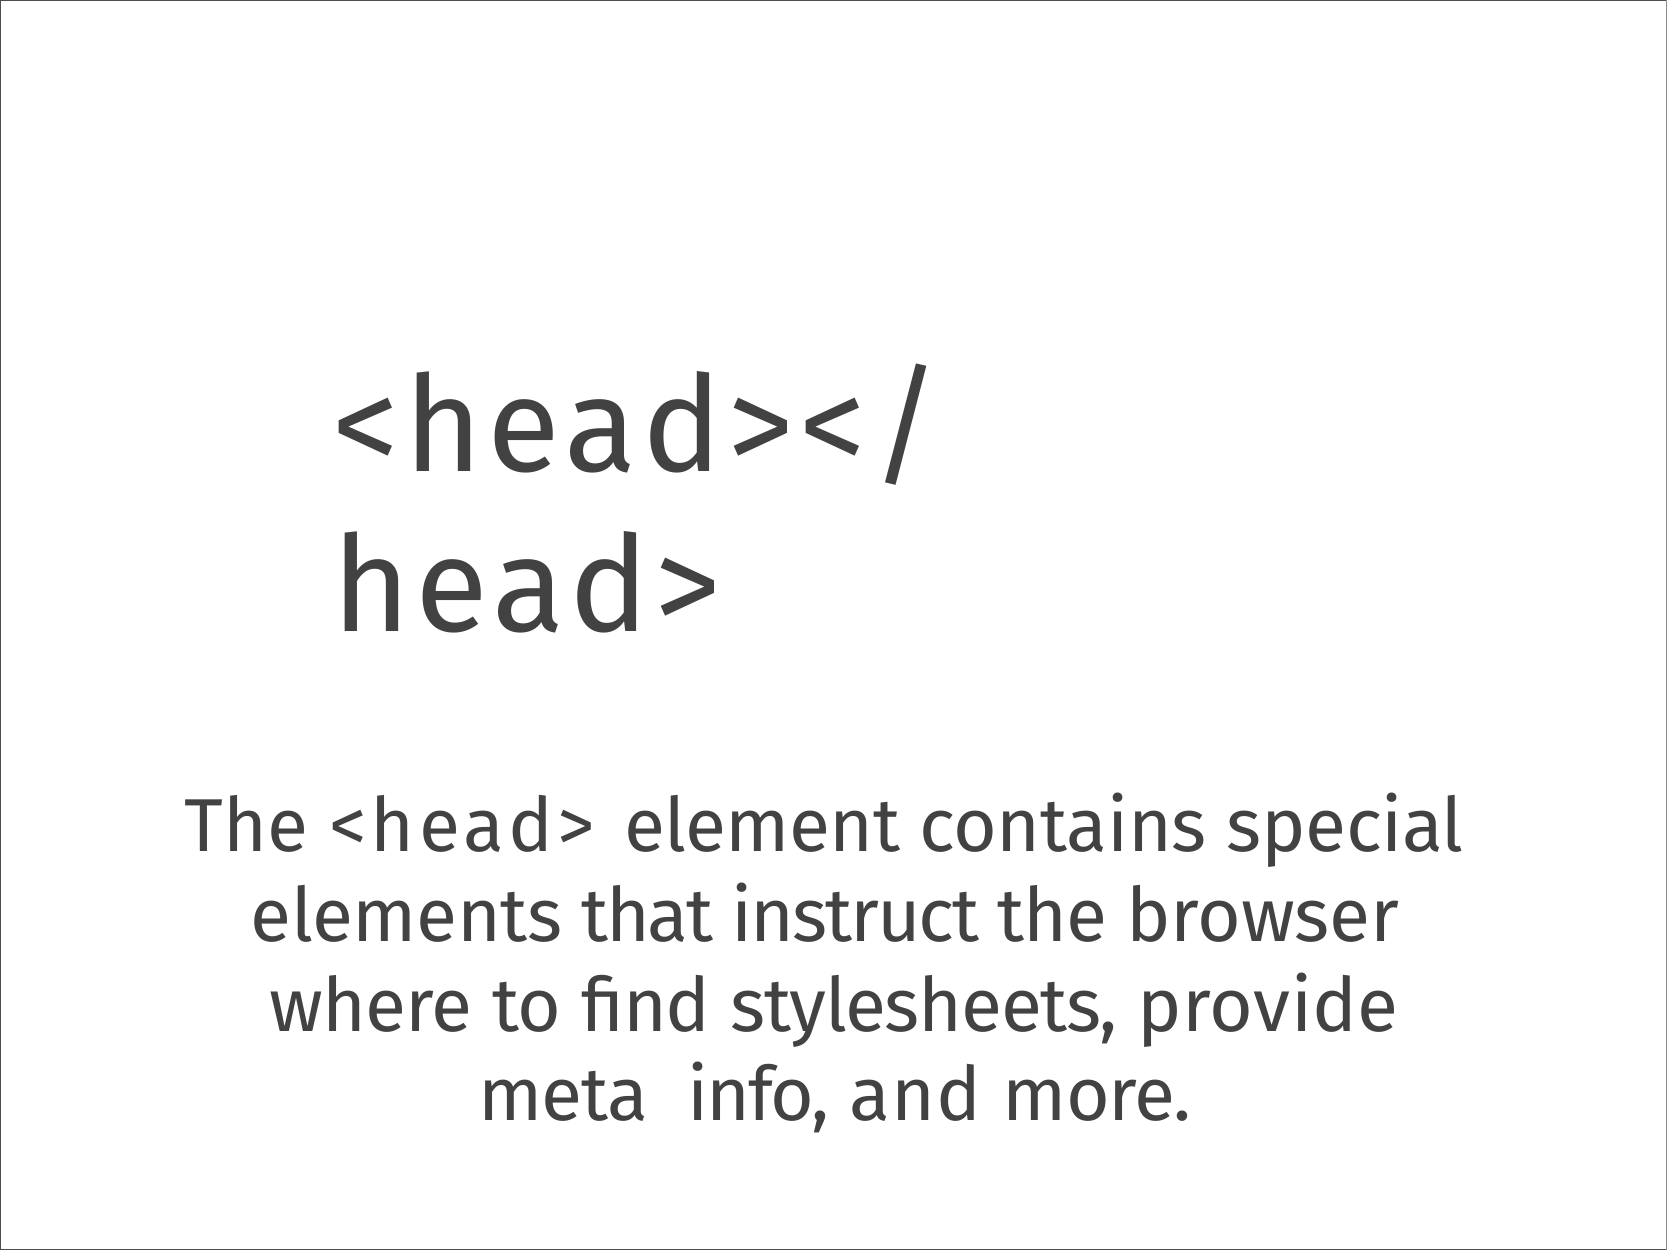

# <head></head>
The <head> element contains special  elements that instruct the browser  where to find stylesheets, provide meta  info, and more.